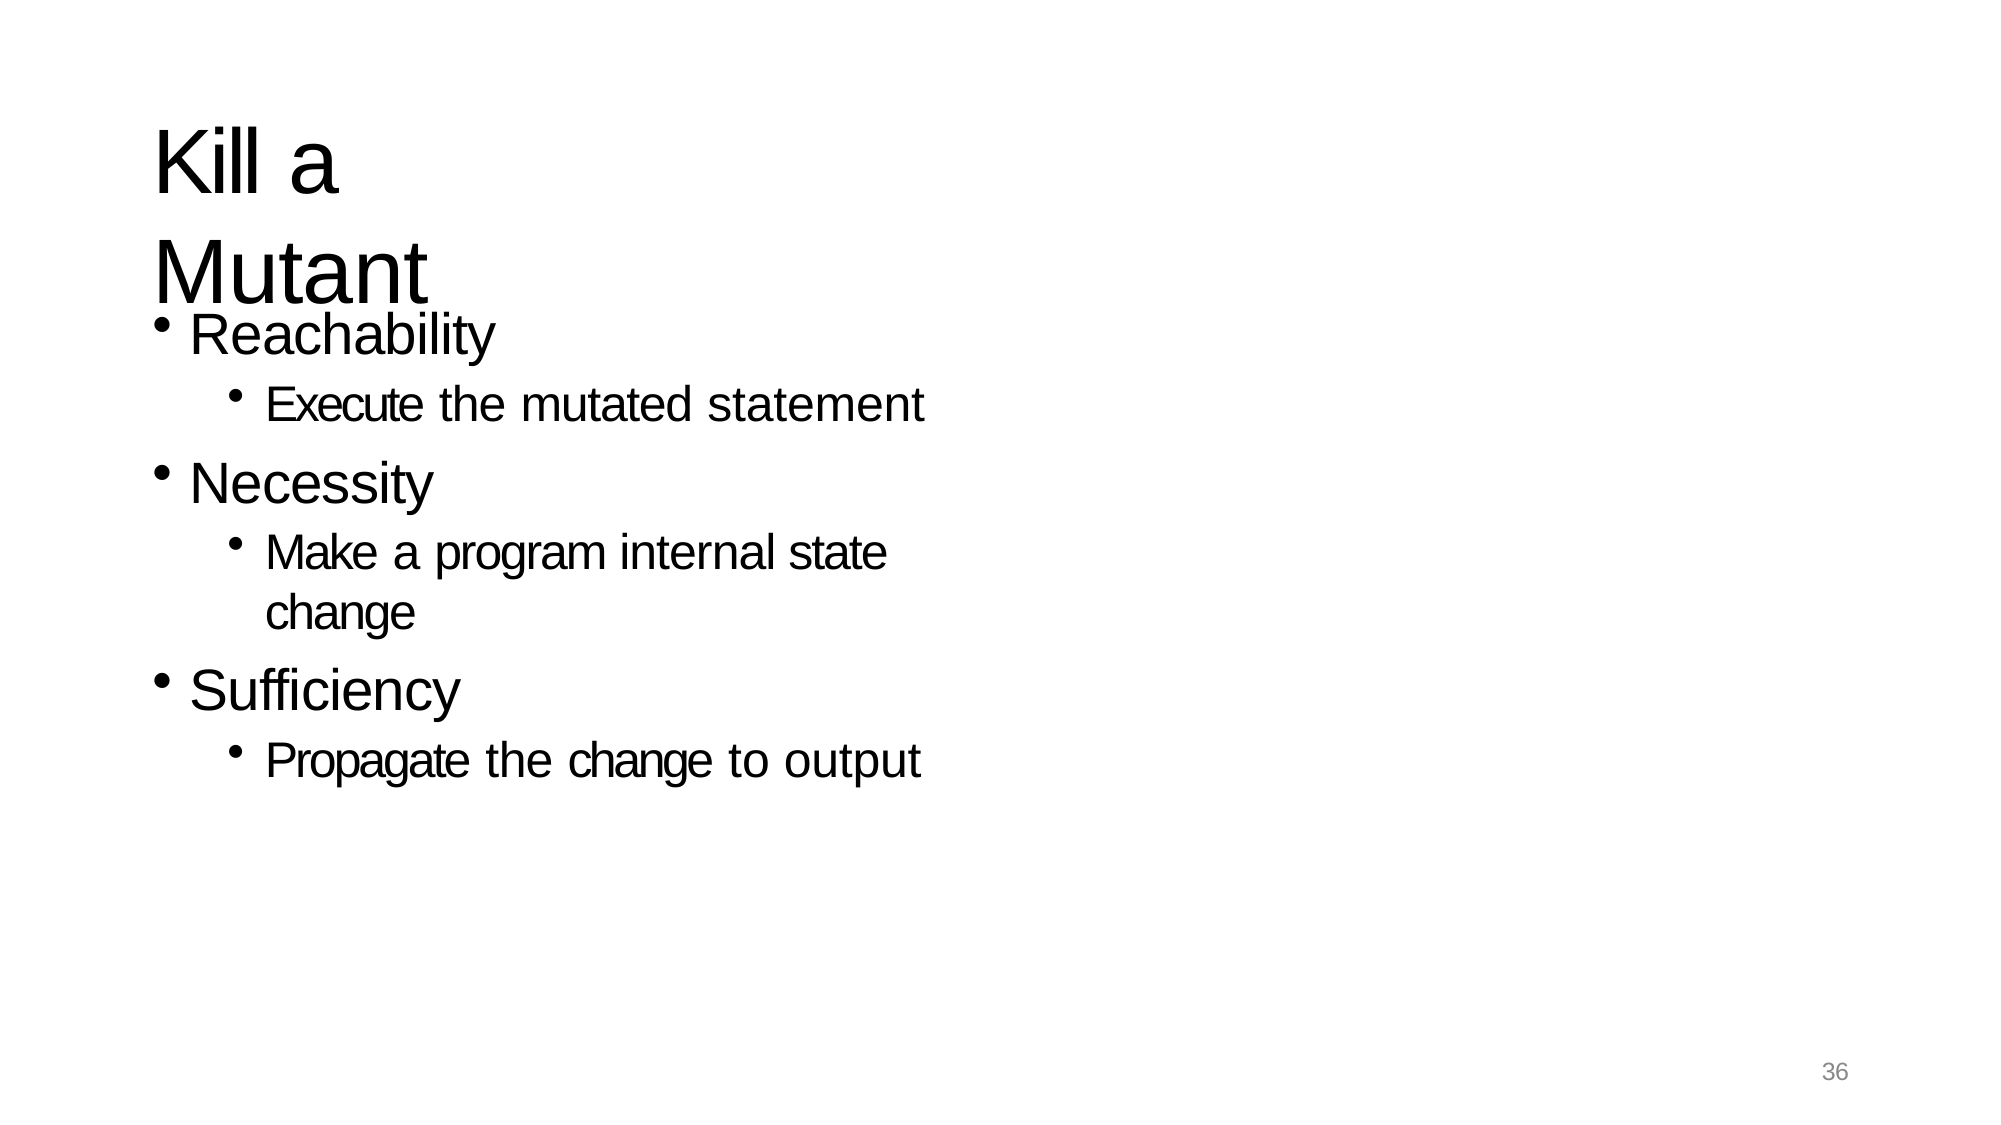

# Kill a Mutant
Reachability
Execute the mutated statement
Necessity
Make a program internal state change
Sufficiency
Propagate the change to output
36